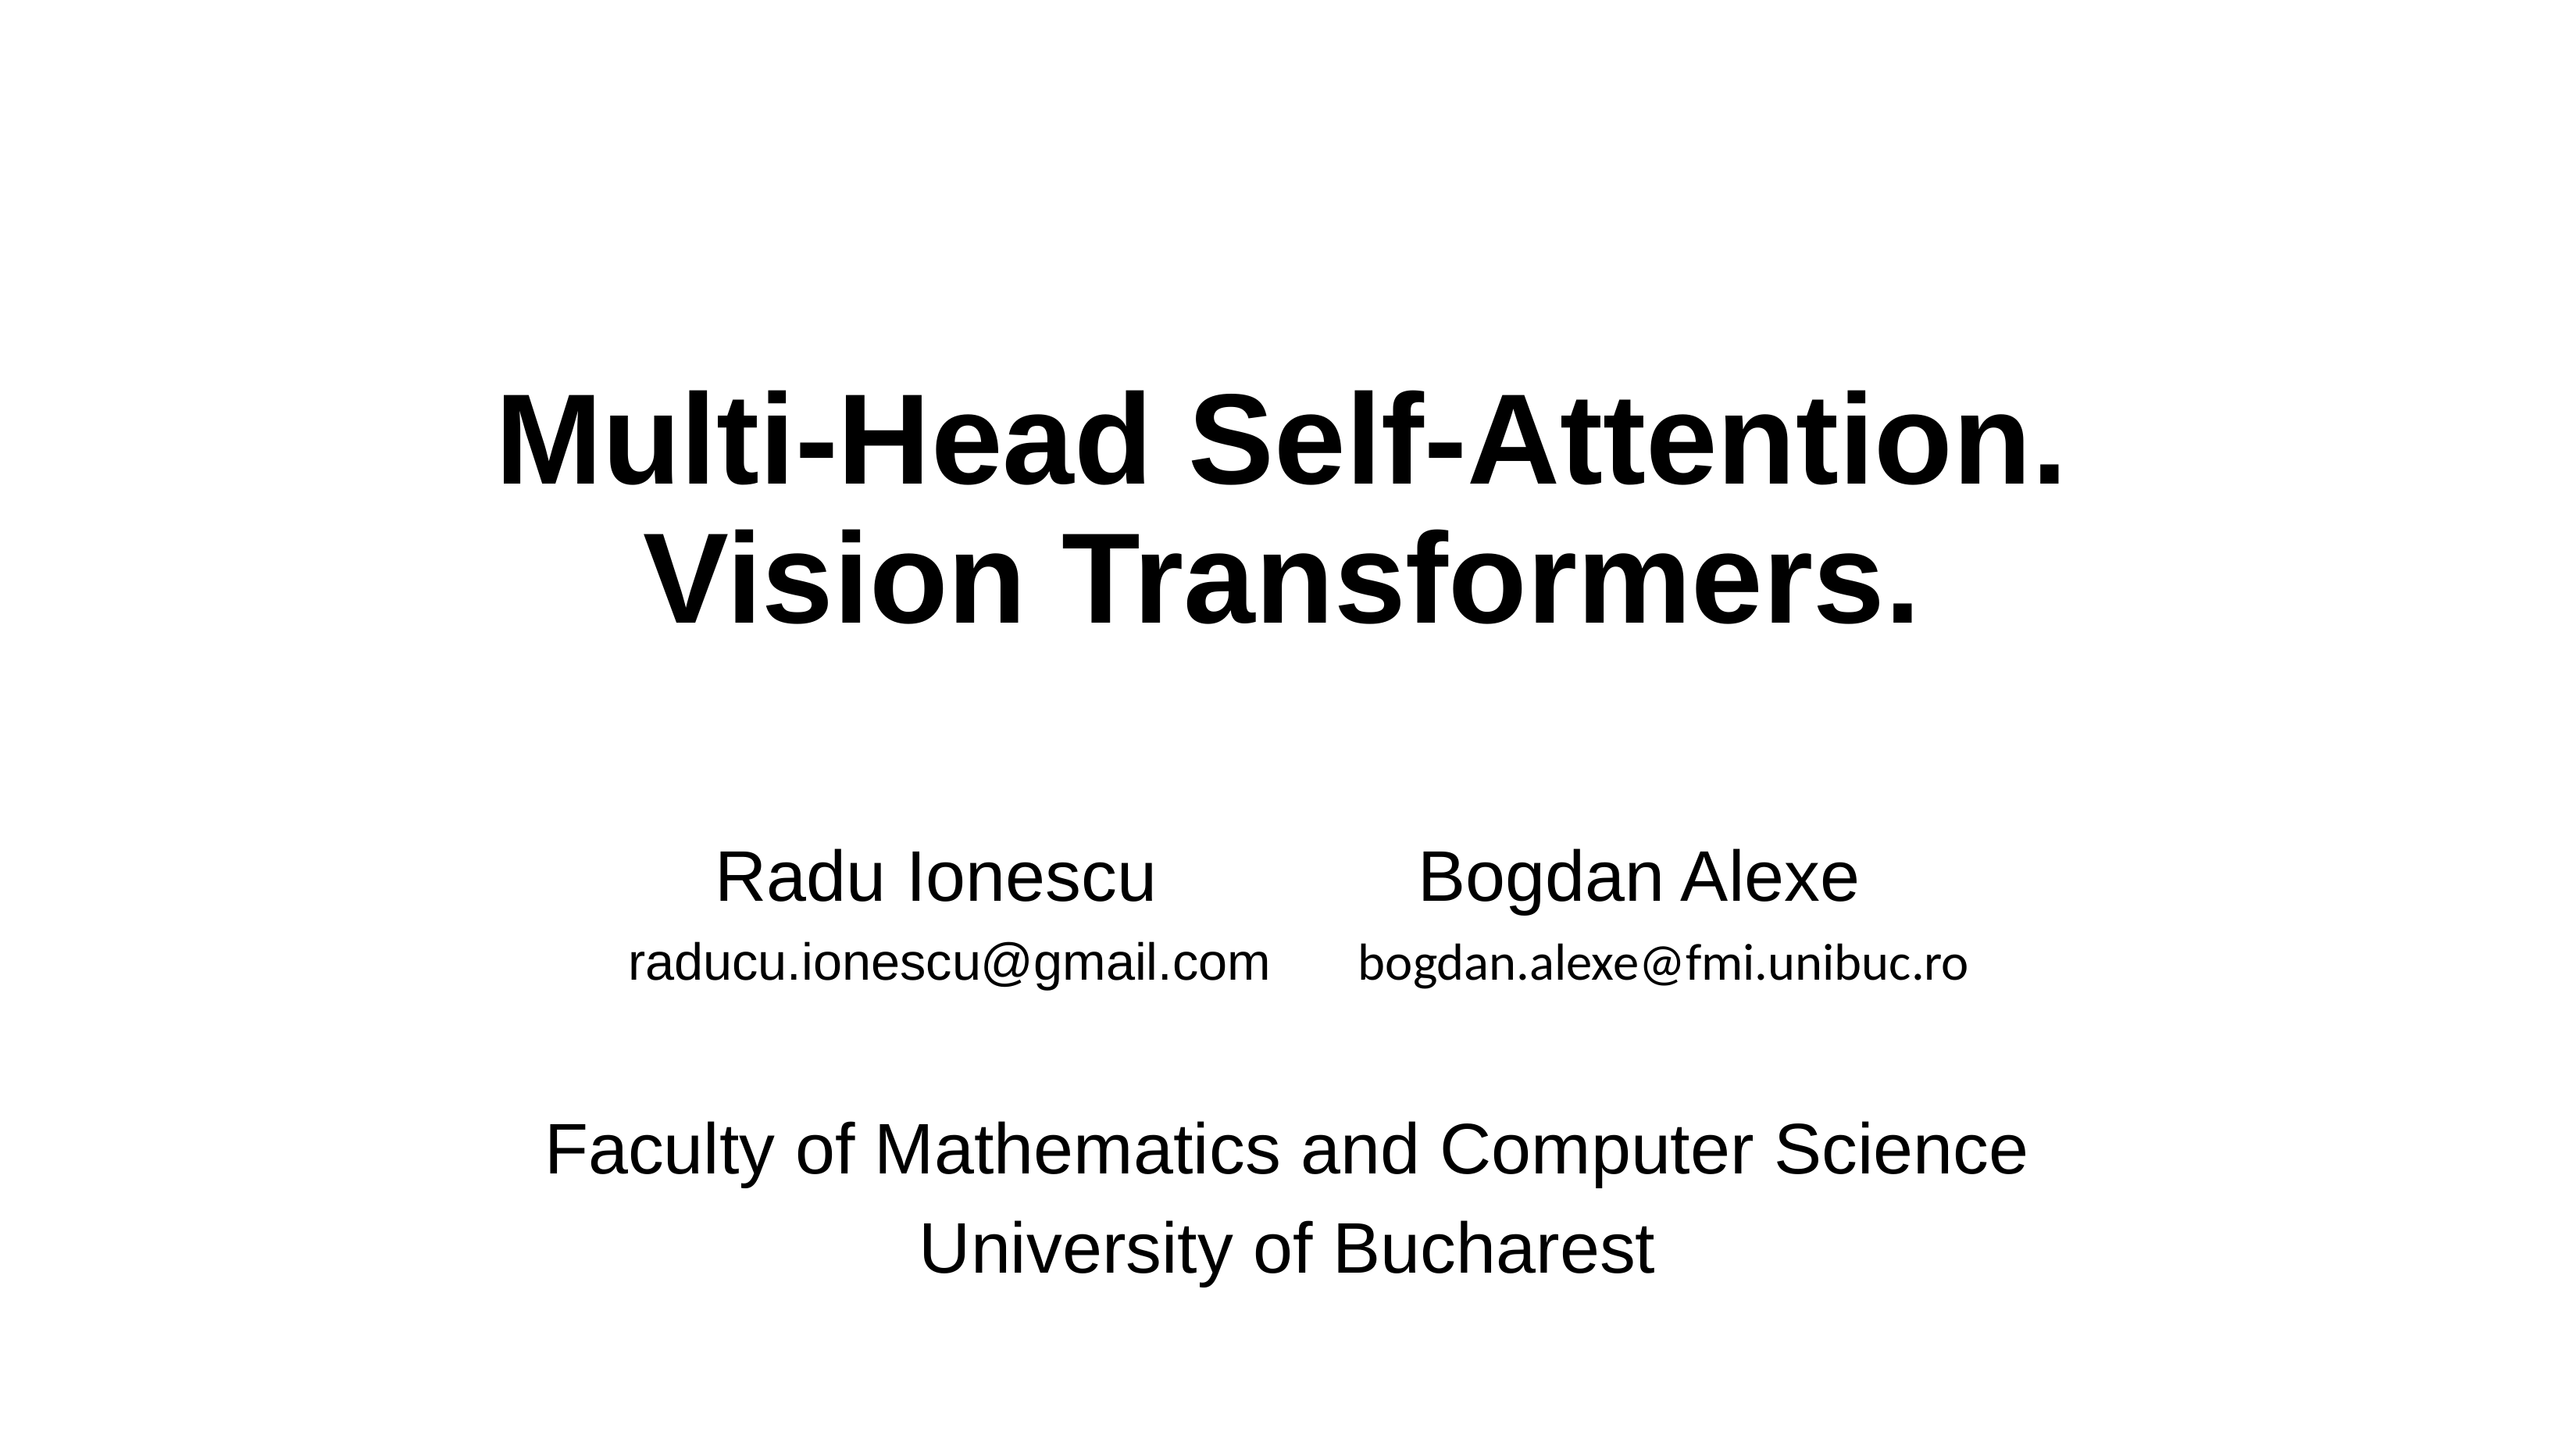

# Multi-Head Self-Attention. Vision Transformers.
Radu Ionescu 	       	Bogdan Alexe
		   raducu.ionescu@gmail.com	      bogdan.alexe@fmi.unibuc.ro

Faculty of Mathematics and Computer Science
University of Bucharest